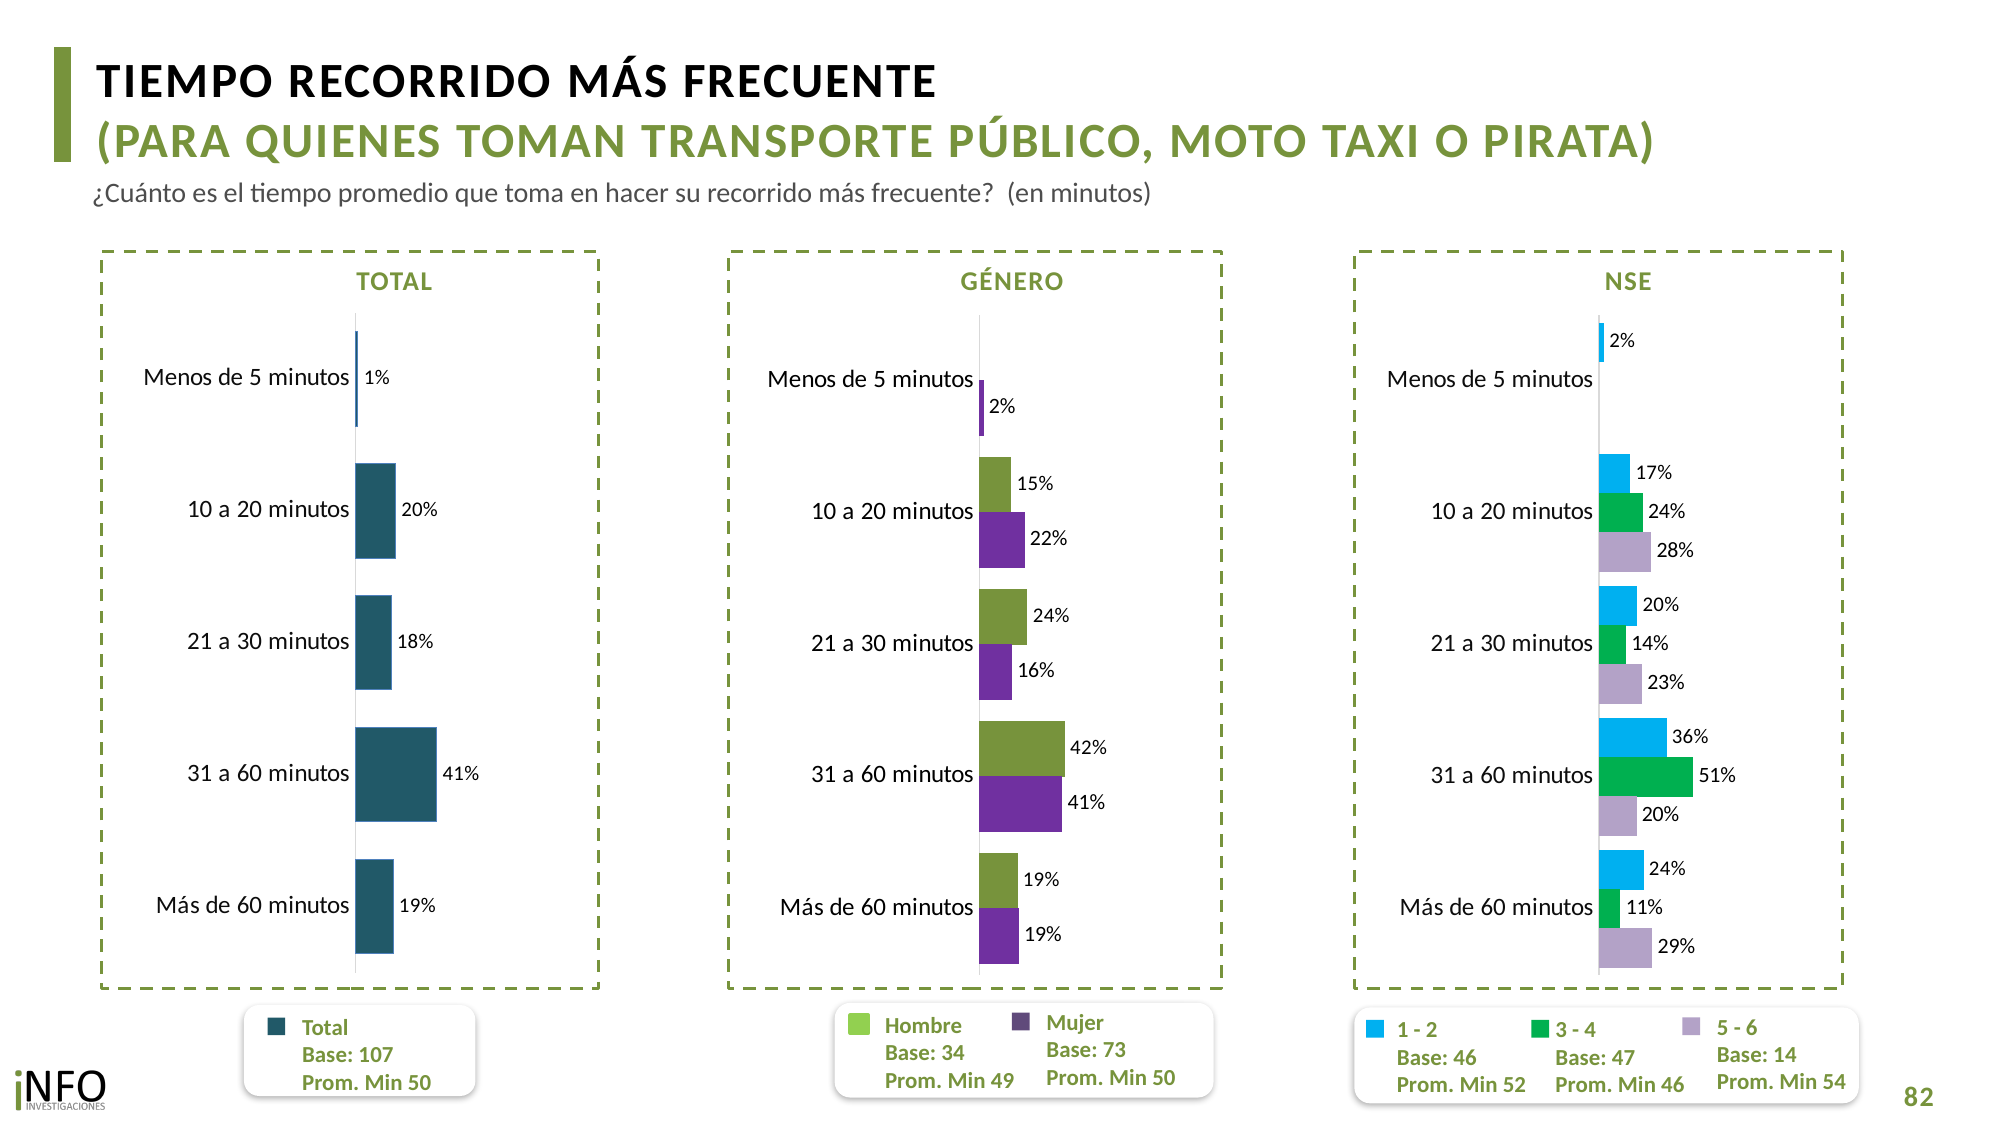

TIEMPO RECORRIDO MÁS FRECUENTE
(PARA QUIENES TOMAN TRANSPORTE PÚBLICO, MOTO TAXI O PIRATA)

¿Cuánto es el tiempo promedio que toma en hacer su recorrido más frecuente?  (en minutos)

TOTAL
GÉNERO
NSE

### Chart

| Category | Total |
|---|---|
| Menos de 5 minutos | 0.012444756651177809 |
| 10 a 20 minutos | 0.2027805002308325 |
| 21 a 30 minutos | 0.1807654146566457 |
| 31 a 60 minutos | 0.41309288202771954 |
| Más de 60 minutos | 0.19091644643362576 |

### Chart

| Category | Hombre | Mujer |
|---|---|---|
| Menos de 5 minutos | None | 0.01736630757881458 |
| 10 a 20 minutos | 0.15485191318950242 | 0.22173490718512595 |
| 21 a 30 minutos | 0.23620777963816952 | 0.1588395200446868 |
| 31 a 60 minutos | 0.4218945166833566 | 0.40961208329309123 |
| Más de 60 minutos | 0.1870457904889714 | 0.19244718189828197 |

### Chart

| Category | 1 - 2 | 3 - 4 | 5 - 6 |
|---|---|---|---|
| Menos de 5 minutos | 0.023874315769501872 | None | None |
| 10 a 20 minutos | 0.16702501084423038 | 0.2350816433649426 | 0.28186056255128666 |
| 21 a 30 minutos | 0.20450181260761804 | 0.14250679033804886 | 0.2300919535825622 |
| 31 a 60 minutos | 0.36472974005811276 | 0.5094248916830867 | 0.20129310524823976 |
| Más de 60 minutos | 0.23986912072053726 | 0.11298667461392216 | 0.2867543786179113 |
Mujer
Base: 73
Prom. Min 50

Hombre
Base: 34
Prom. Min 49

5 - 6
Base: 14
Prom. Min 54

1 - 2
Base: 46
Prom. Min 52
3 - 4
Base: 47
Prom. Min 46

Total
Base: 107
Prom. Min 50

82